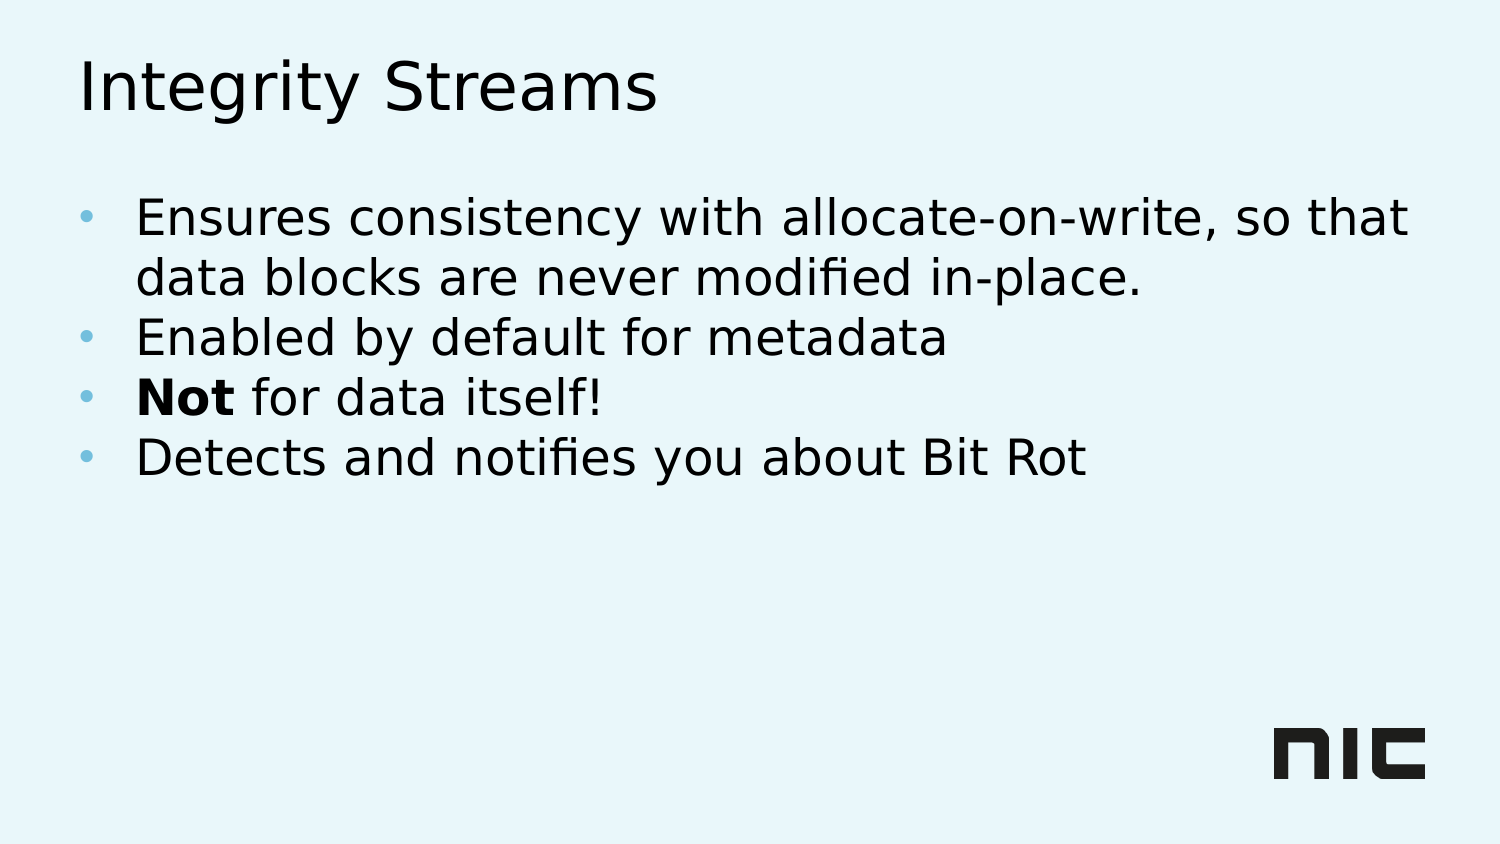

# Integrity Streams
Ensures consistency with allocate-on-write, so that data blocks are never modified in-place.
Enabled by default for metadata
Not for data itself!
Detects and notifies you about Bit Rot